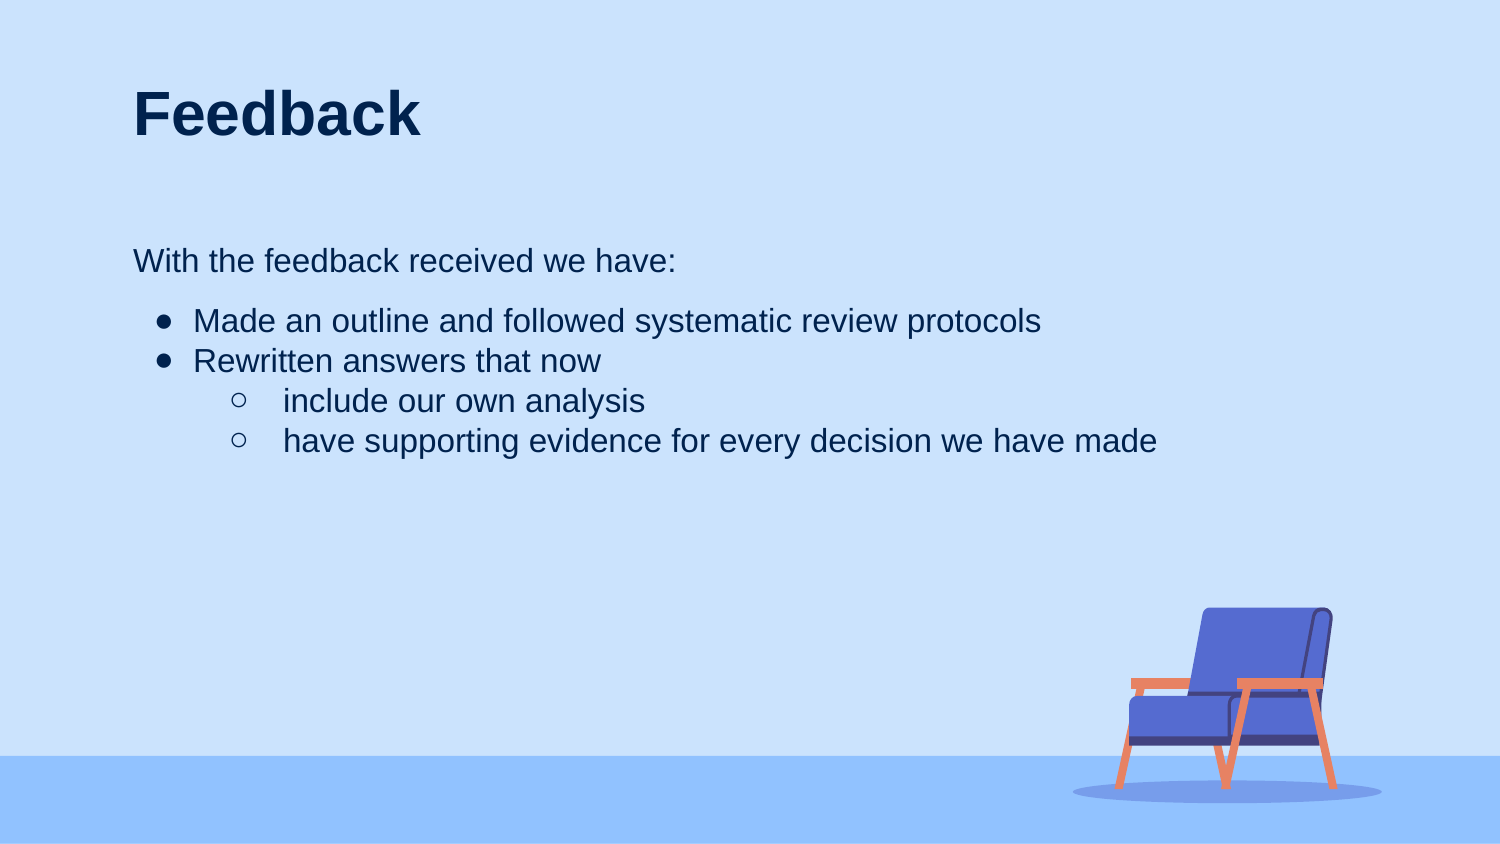

Feedback
With the feedback received we have:
Made an outline and followed systematic review protocols
Rewritten answers that now
include our own analysis
have supporting evidence for every decision we have made